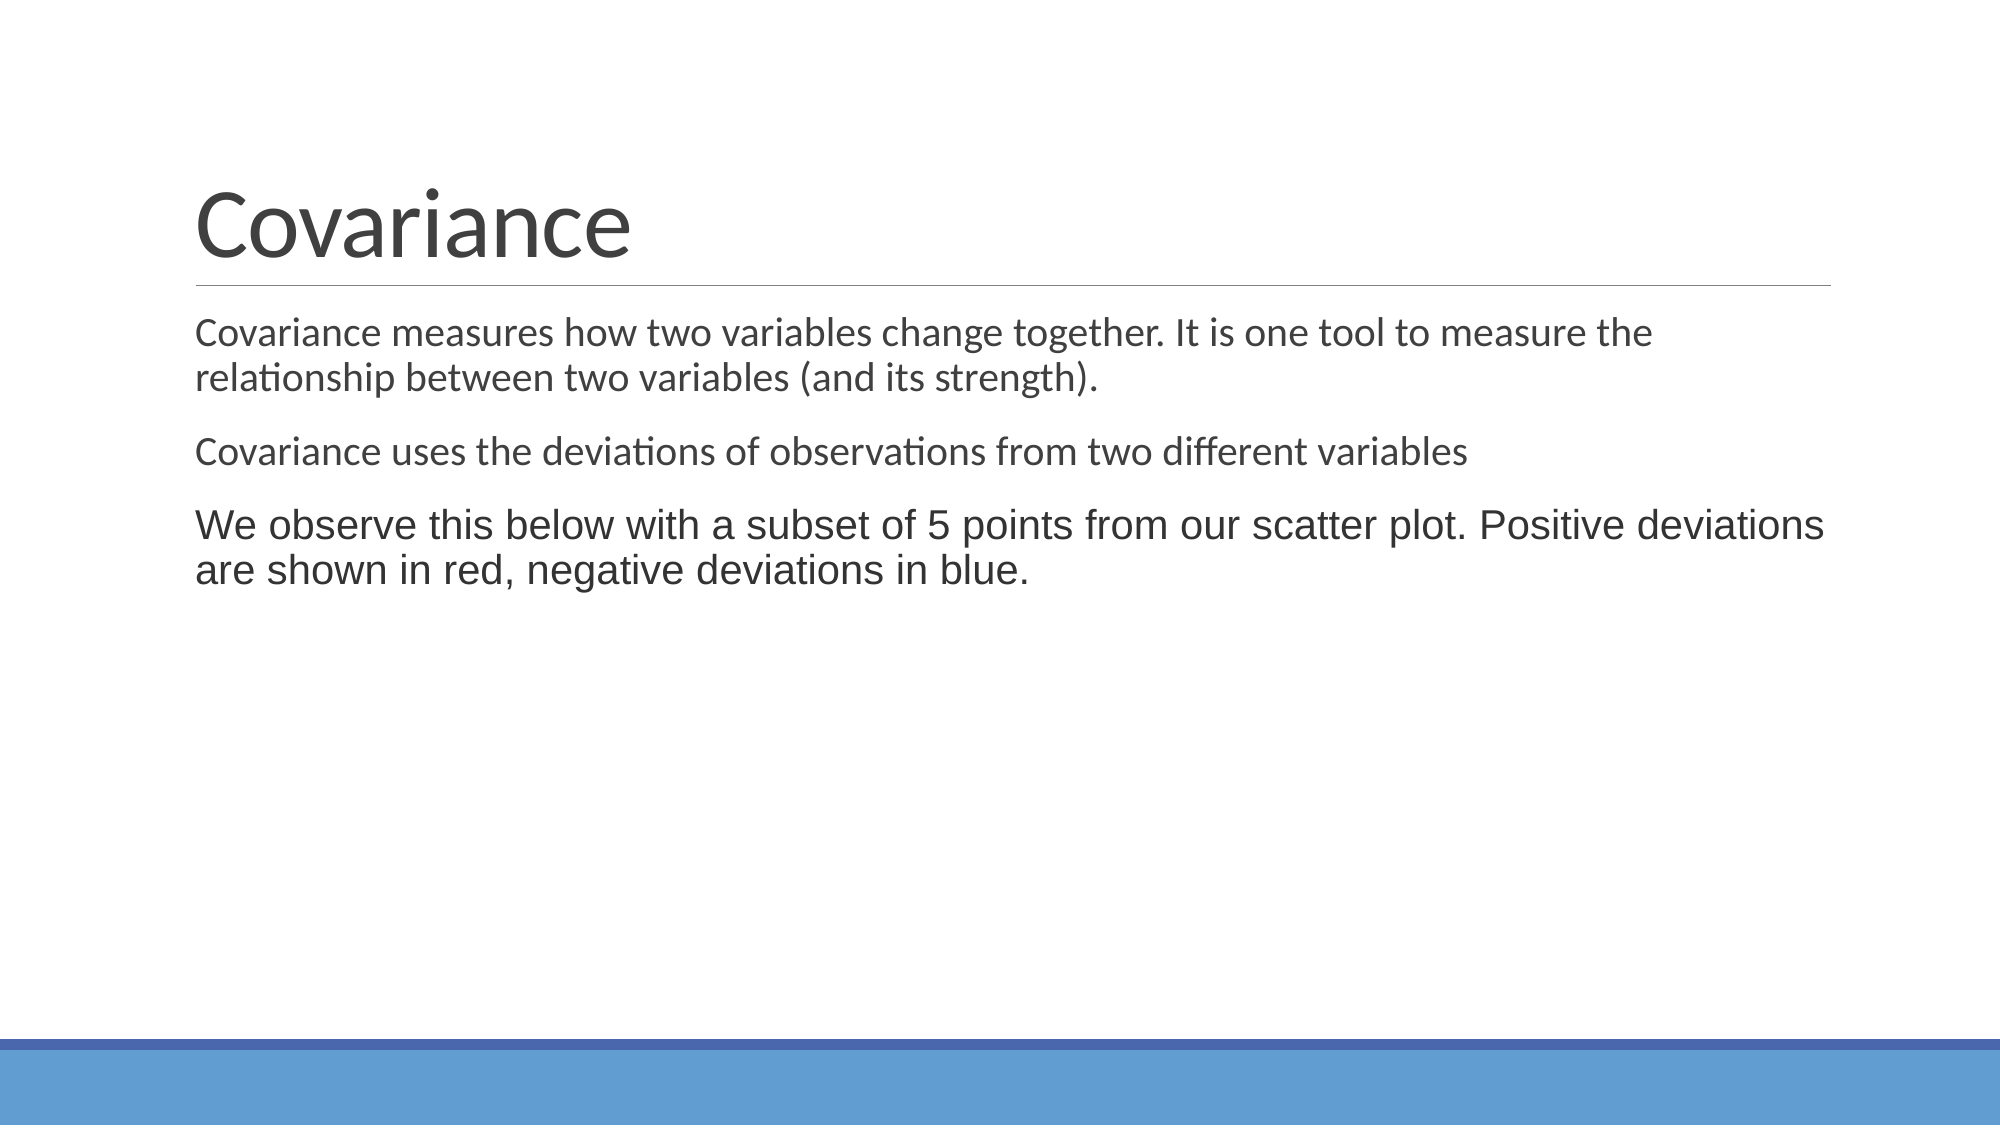

# Covariance
Covariance measures how two variables change together. It is one tool to measure the relationship between two variables (and its strength).
Covariance uses the deviations of observations from two different variables
We observe this below with a subset of 5 points from our scatter plot. Positive deviations are shown in red, negative deviations in blue.